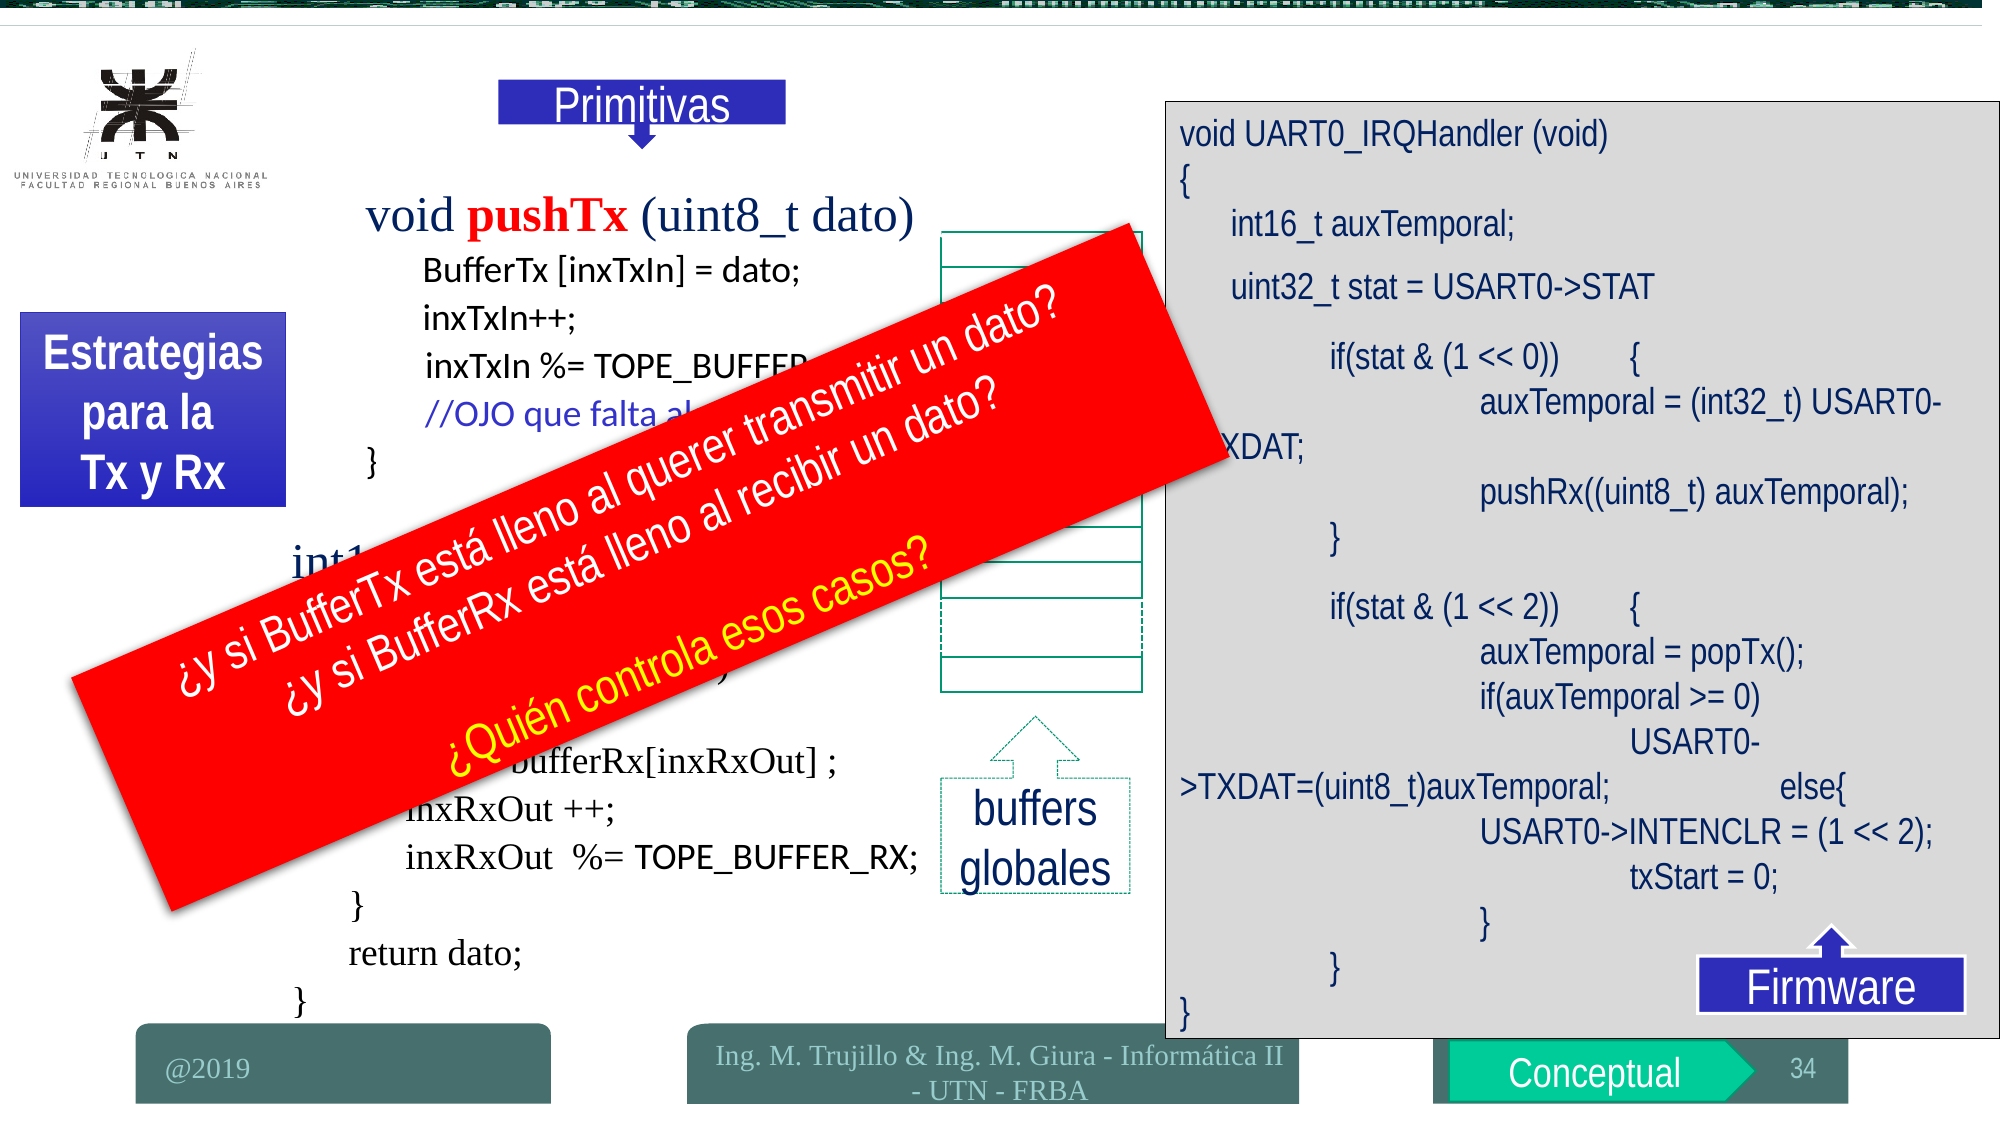

datoTx
Primitivas
void UART0_IRQHandler (void)
{
      int16_t auxTemporal;

      uint32_t stat = USART0->STAT

	if(stat & (1 << 0)) 	{
		auxTemporal = (int32_t) USART0->RXDAT;
		pushRx((uint8_t) auxTemporal);
	}

	if(stat & (1 << 2)) 	{
		auxTemporal = popTx();
		if(auxTemporal >= 0)
			USART0->TXDAT=(uint8_t)auxTemporal; 	  	else{
              		USART0->INTENCLR = (1 << 2);
			txStart = 0;
		}
	}
}
BufferTx
void pushTx (uint8_t dato) {
      BufferTx [inxTxIn] = dato;
      inxTxIn++;
       inxTxIn %= TOPE_BUFFER_TX;
       //OJO que falta algo….
}

Estrategias para la
Tx y Rx
datoRx
BufferRx
¿y si BufferTx está lleno al querer transmitir un dato?
¿y si BufferRx está lleno al recibir un dato?

¿Quién controla esos casos?

int16_t popRx (void) {
       int16_t dato = -1;
      if (inxRxIn != inxRxOut)
      {
            dato = bufferRx[inxRxOut] ;
            inxRxOut ++;
            inxRxOut  %= TOPE_BUFFER_RX;
      }
      return dato;
}
buffers
globales
Firmware
Ing. M. Trujillo & Ing. M. Giura - Informática II - UTN - FRBA
@2019
34
Conceptual